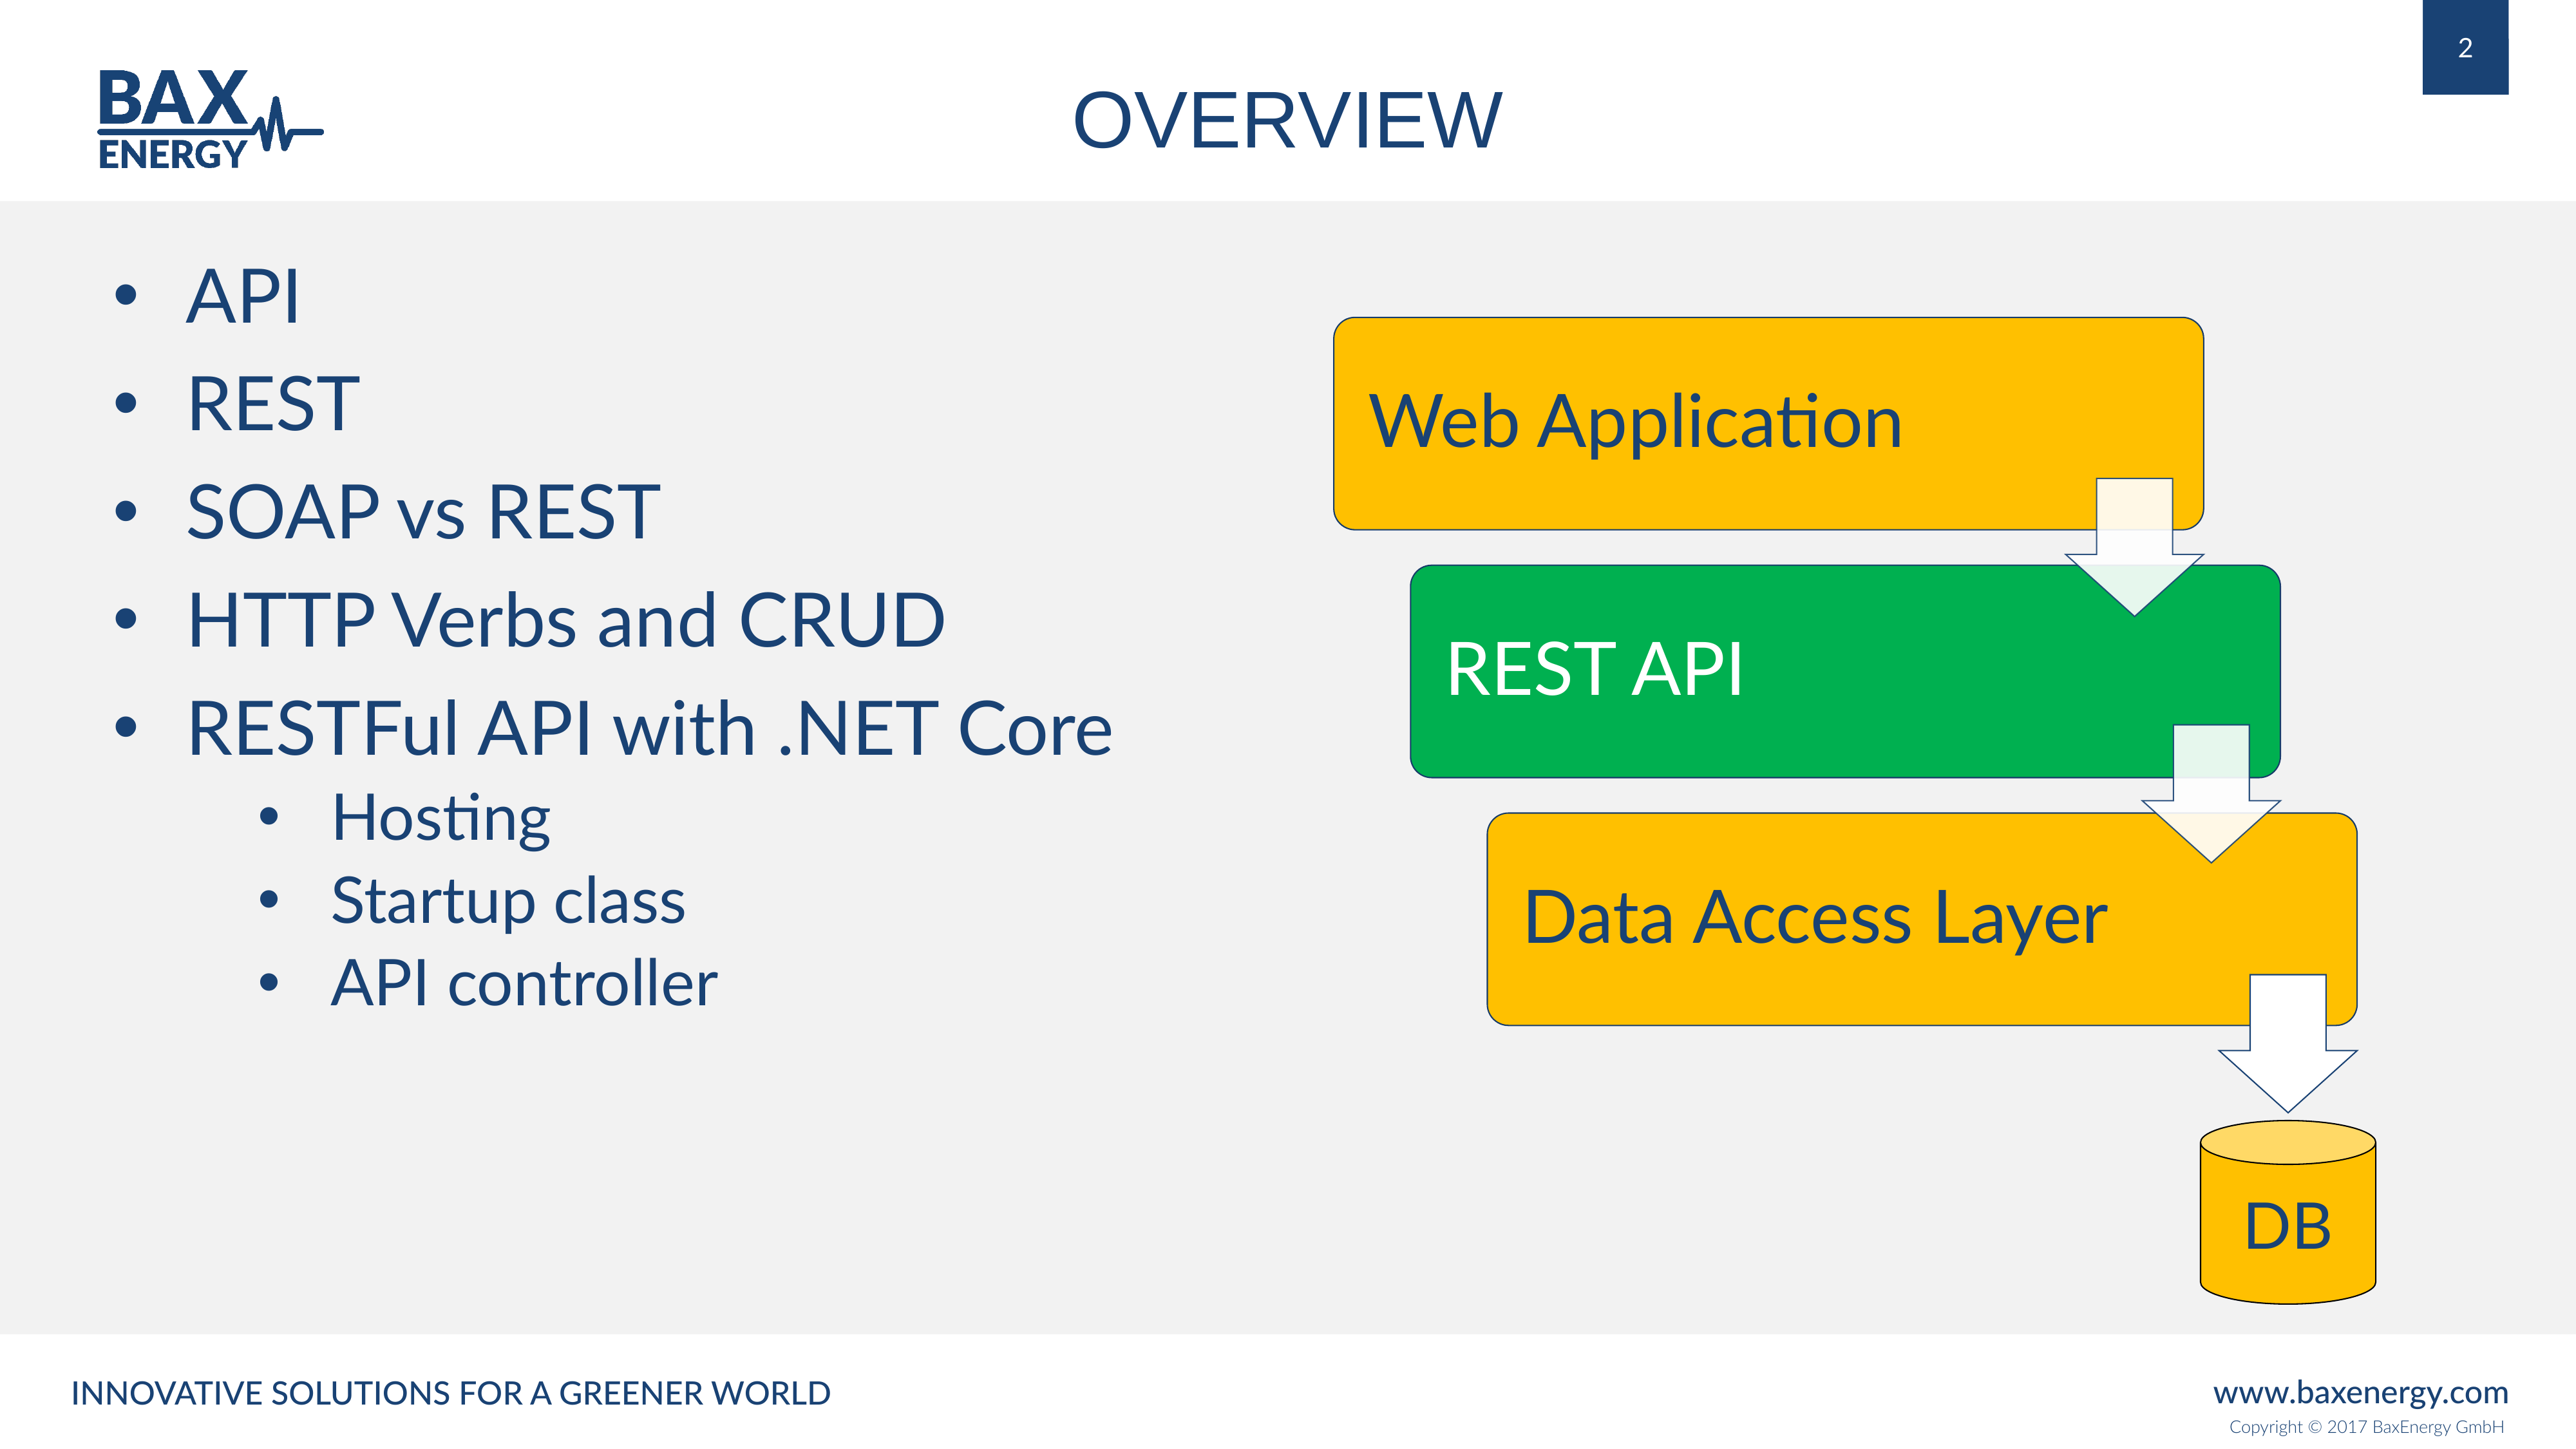

OVERVIEW
API
REST
SOAP vs REST
HTTP Verbs and CRUD
RESTFul API with .NET Core
Hosting
Startup class
API controller
Web Application
REST API
Data Access Layer

DB